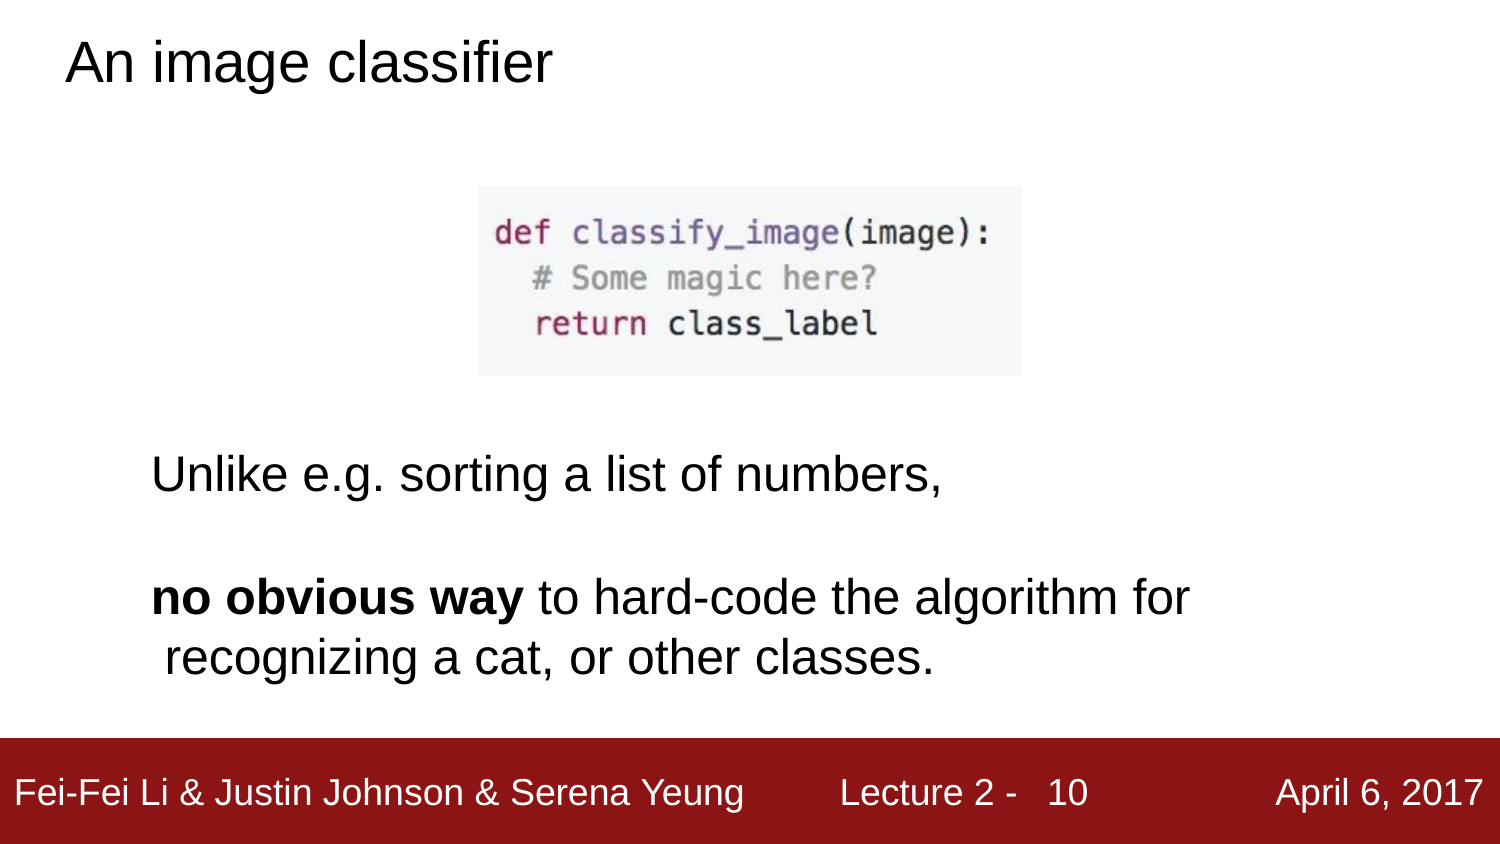

# An image classifier

Unlike e.g. sorting a list of numbers,

no obvious way to hard-code the algorithm for  recognizing a cat, or other classes.
10
Fei-Fei Li & Justin Johnson & Serena Yeung
Lecture 2 -
April 6, 2017